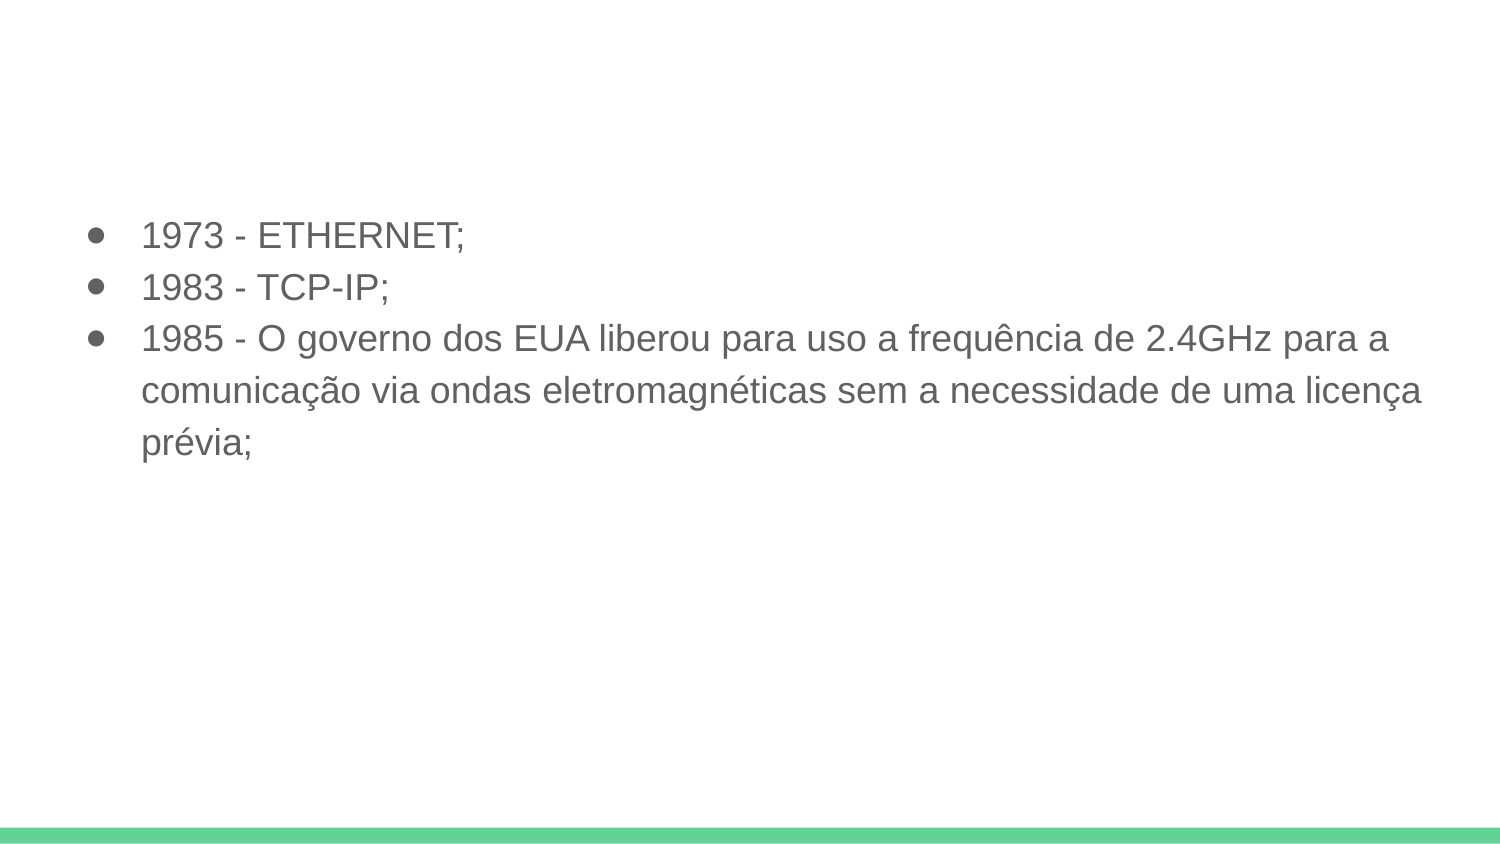

#
1973 - ETHERNET;
1983 - TCP-IP;
1985 - O governo dos EUA liberou para uso a frequência de 2.4GHz para a comunicação via ondas eletromagnéticas sem a necessidade de uma licença prévia;